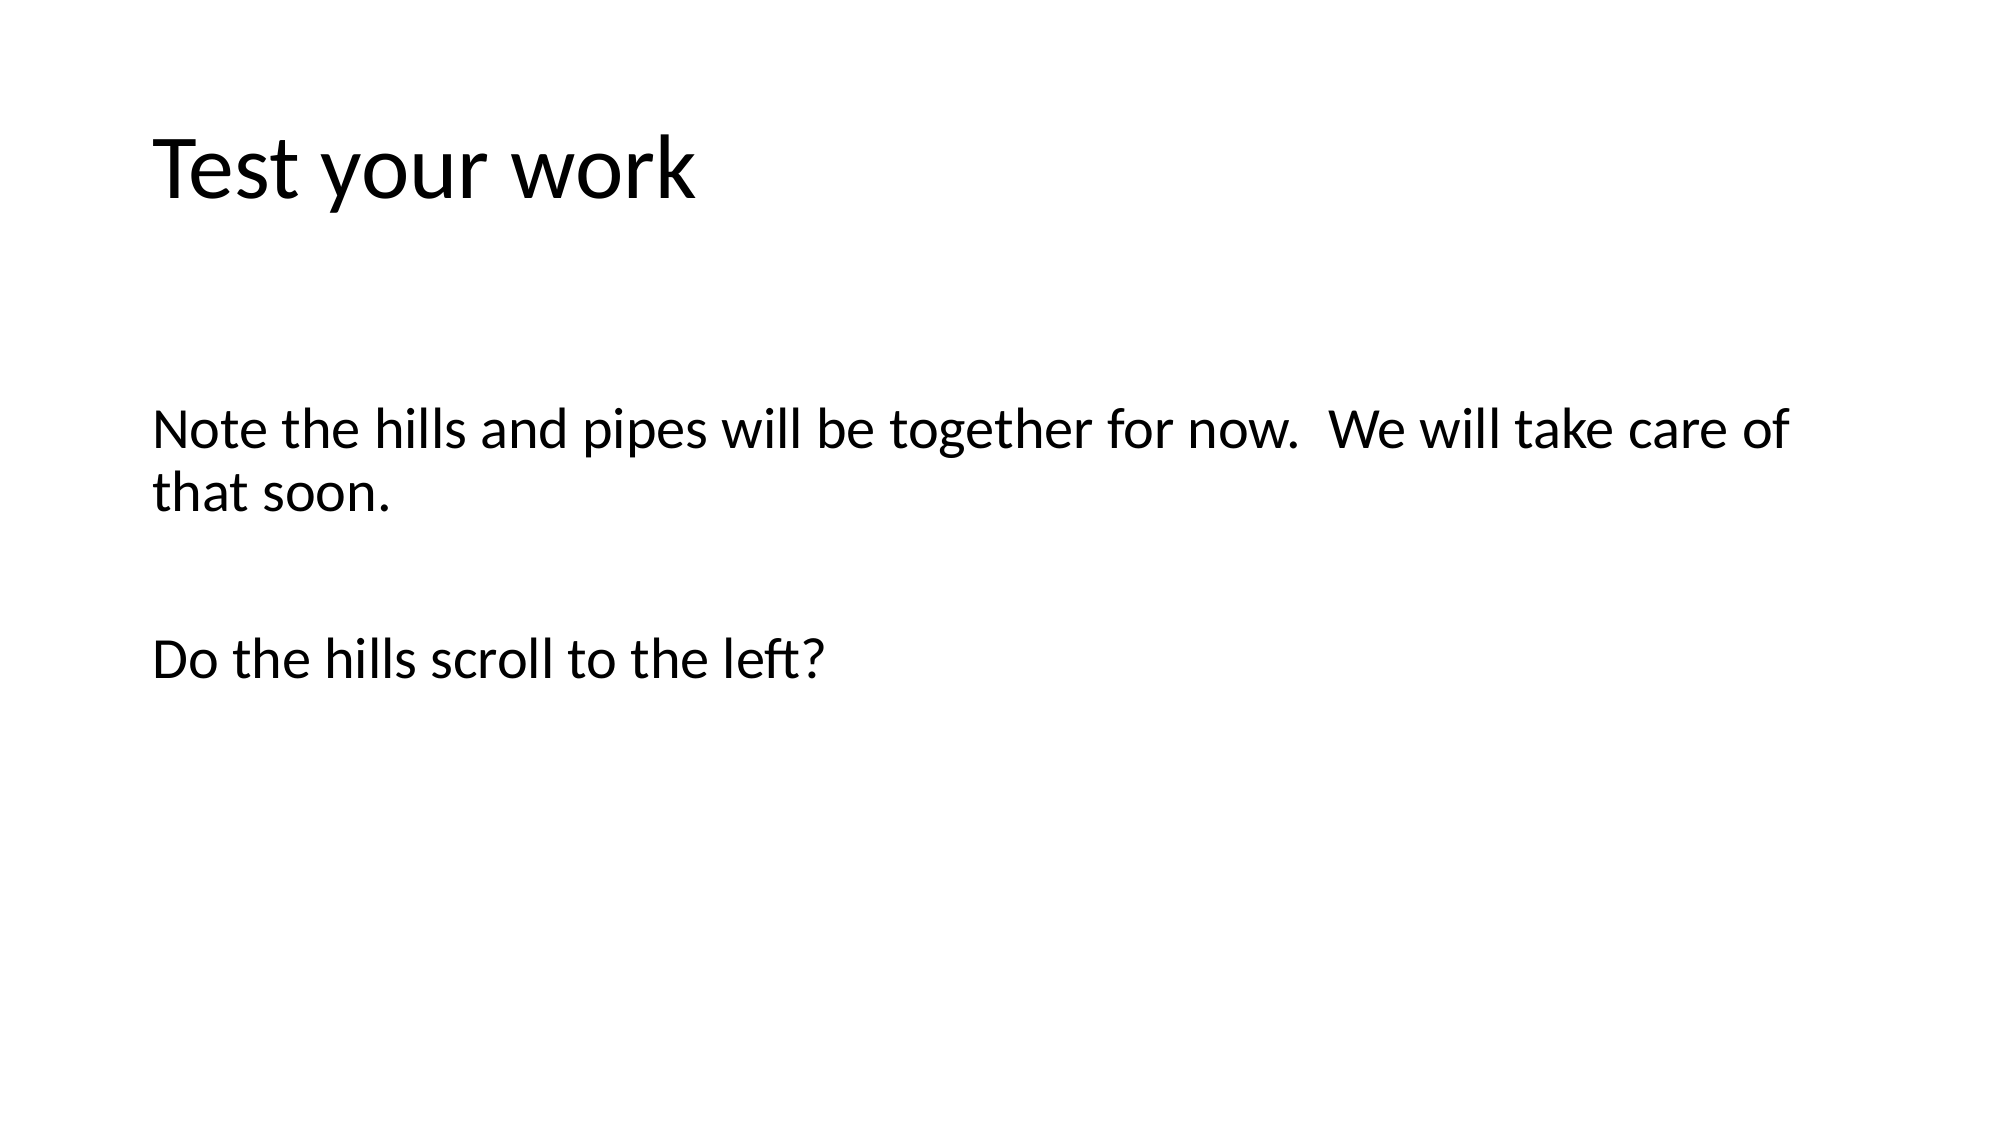

# Test your work

Note the hills and pipes will be together for now.  We will take care of that soon.

Do the hills scroll to the left?